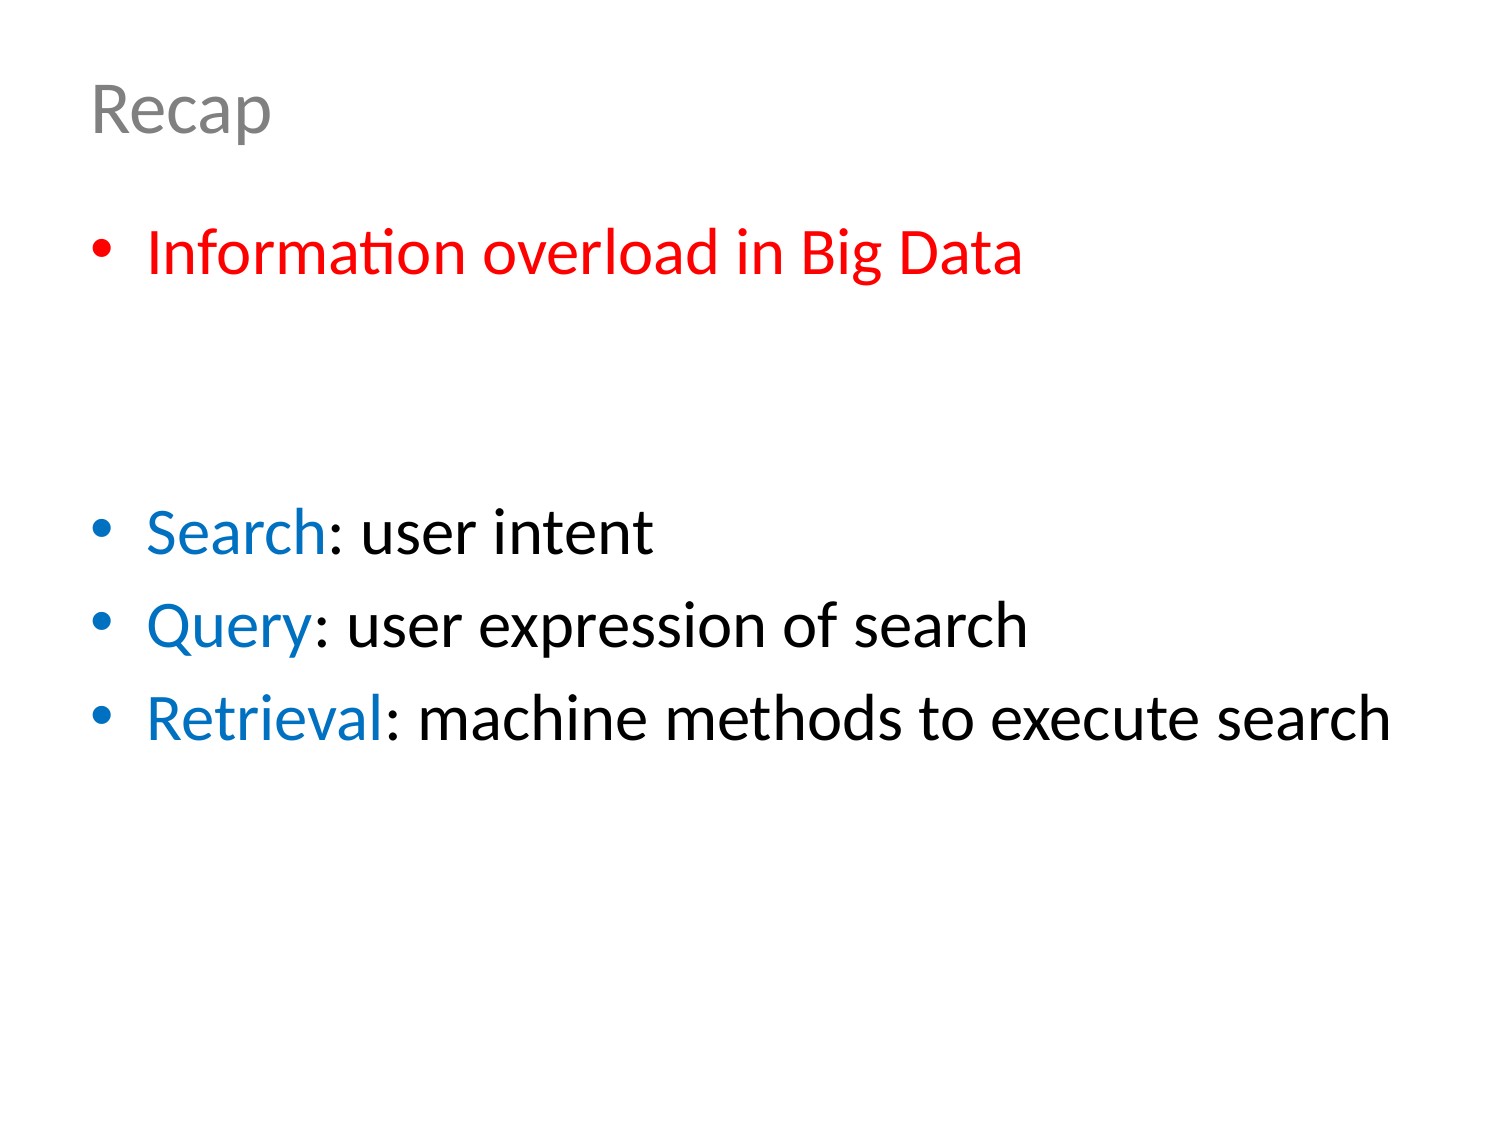

# Recap
Information overload in Big Data

Search: user intent
Query: user expression of search
Retrieval: machine methods to execute search